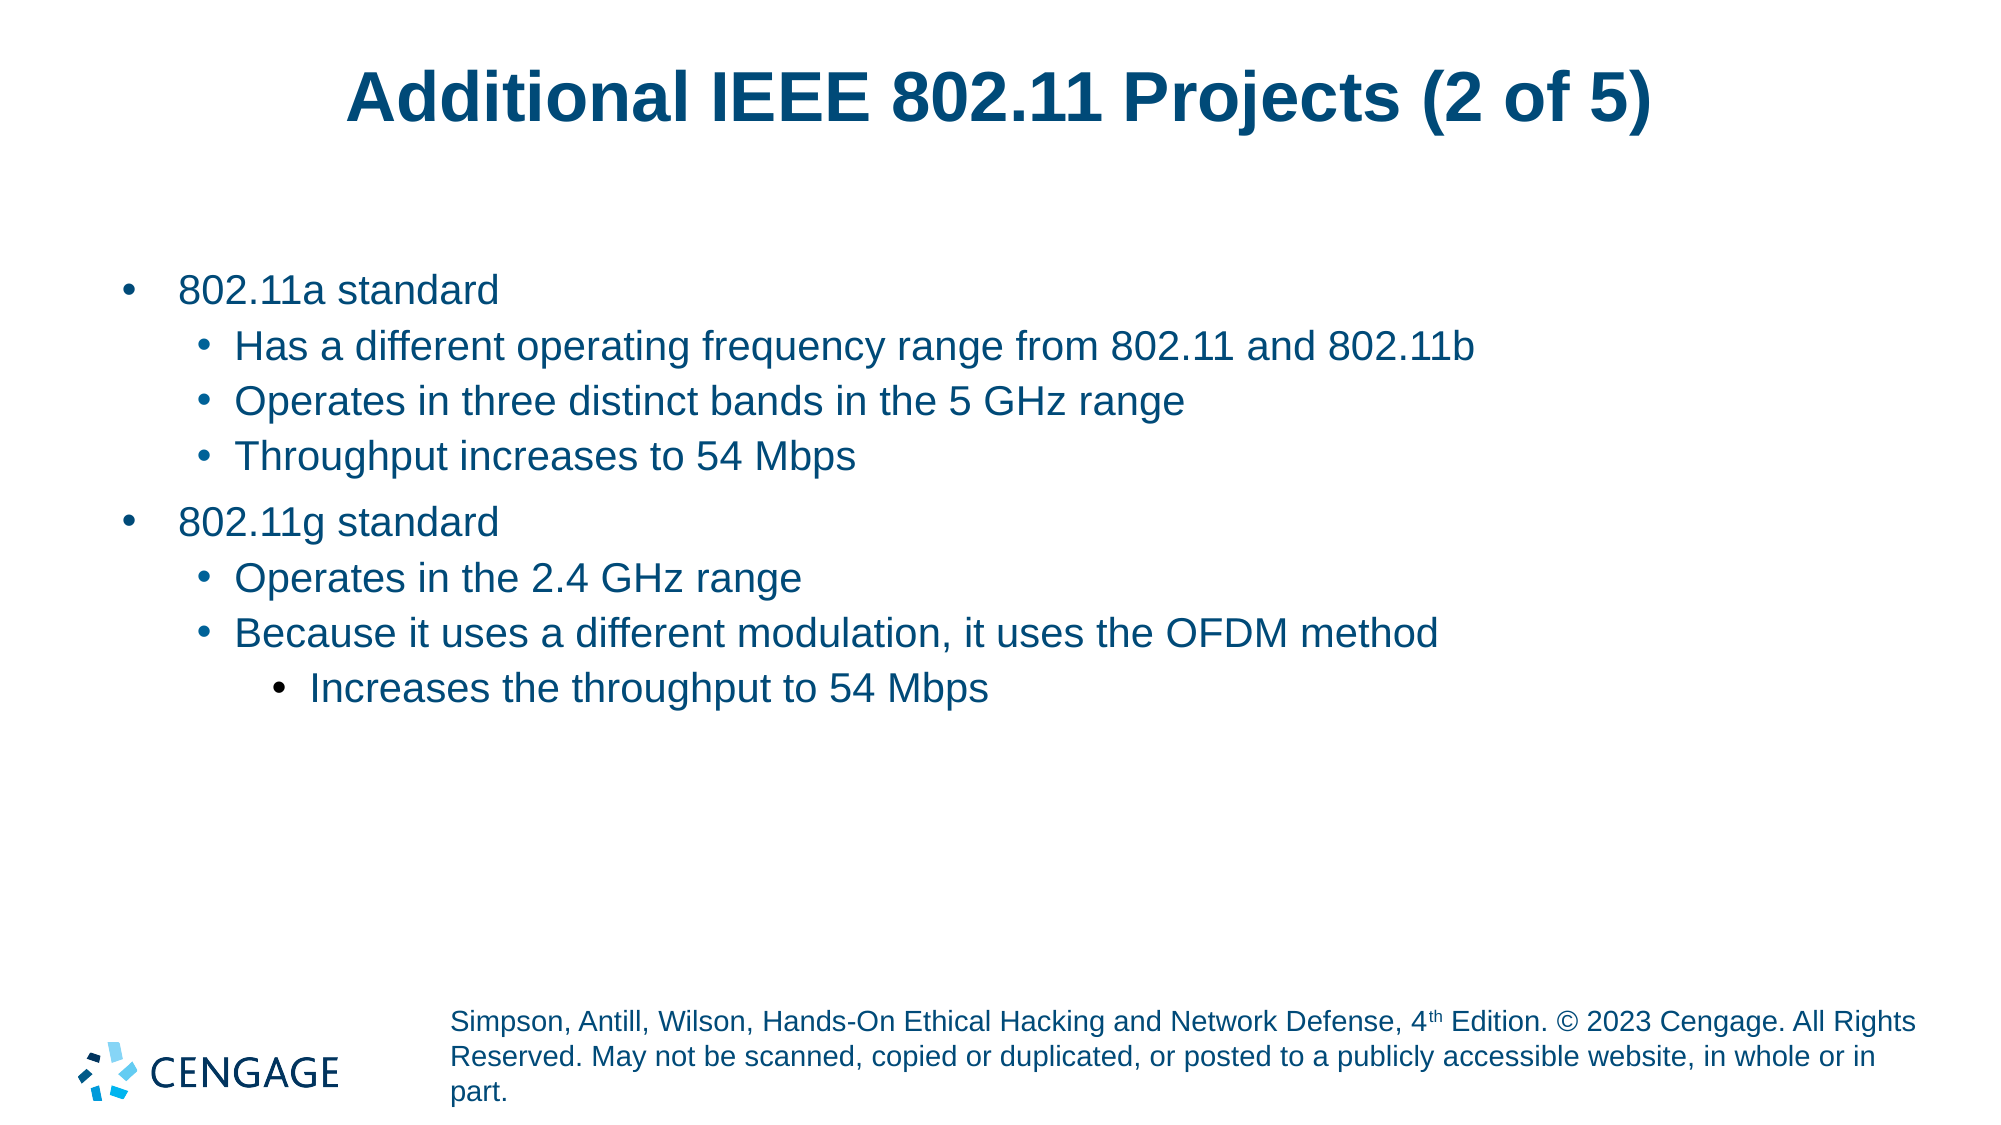

# Additional IEEE 802.11 Projects (2 of 5)
802.11a standard
Has a different operating frequency range from 802.11 and 802.11b
Operates in three distinct bands in the 5 GHz range
Throughput increases to 54 Mbps
802.11g standard
Operates in the 2.4 GHz range
Because it uses a different modulation, it uses the OFDM method
Increases the throughput to 54 Mbps